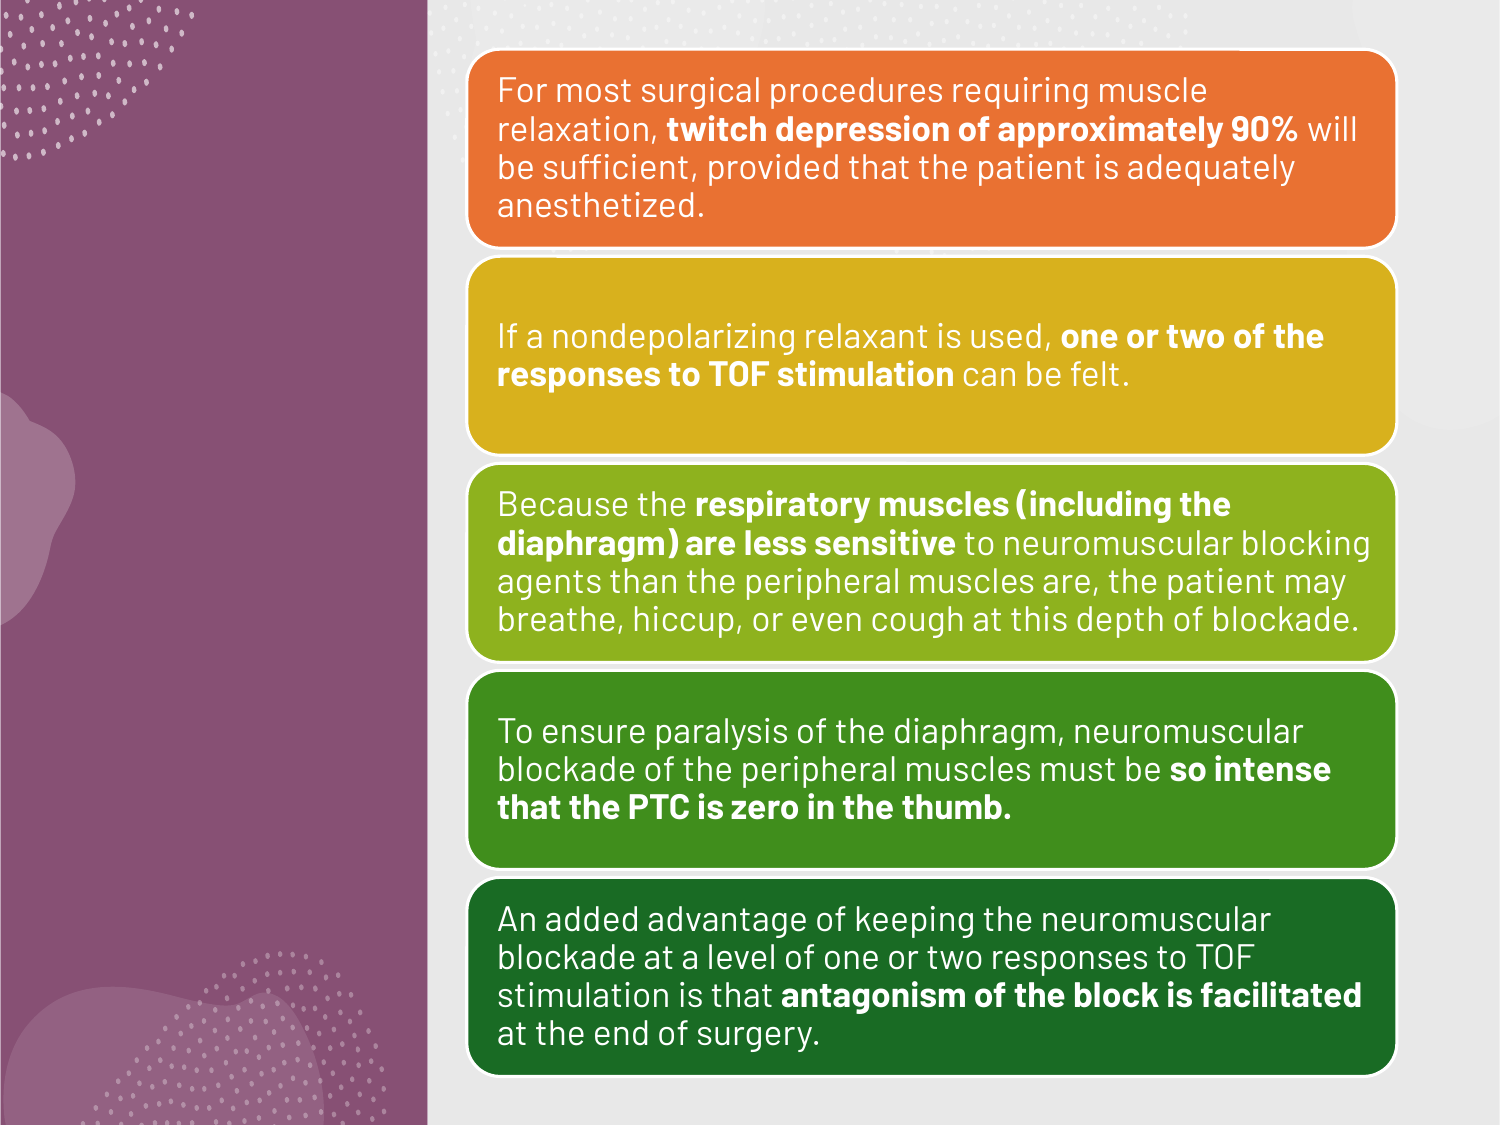

For most surgical procedures requiring muscle relaxation, twitch depression of approximately 90% will be sufficient, provided that the patient is adequately anesthetized.
If a nondepolarizing relaxant is used, one or two of the responses to TOF stimulation can be felt.
Because the respiratory muscles (including the diaphragm) are less sensitive to neuromuscular blocking agents than the peripheral muscles are, the patient may breathe, hiccup, or even cough at this depth of blockade.
To ensure paralysis of the diaphragm, neuromuscular blockade of the peripheral muscles must be so intense that the PTC is zero in the thumb.
An added advantage of keeping the neuromuscular blockade at a level of one or two responses to TOF stimulation is that antagonism of the block is facilitated at the end of surgery.